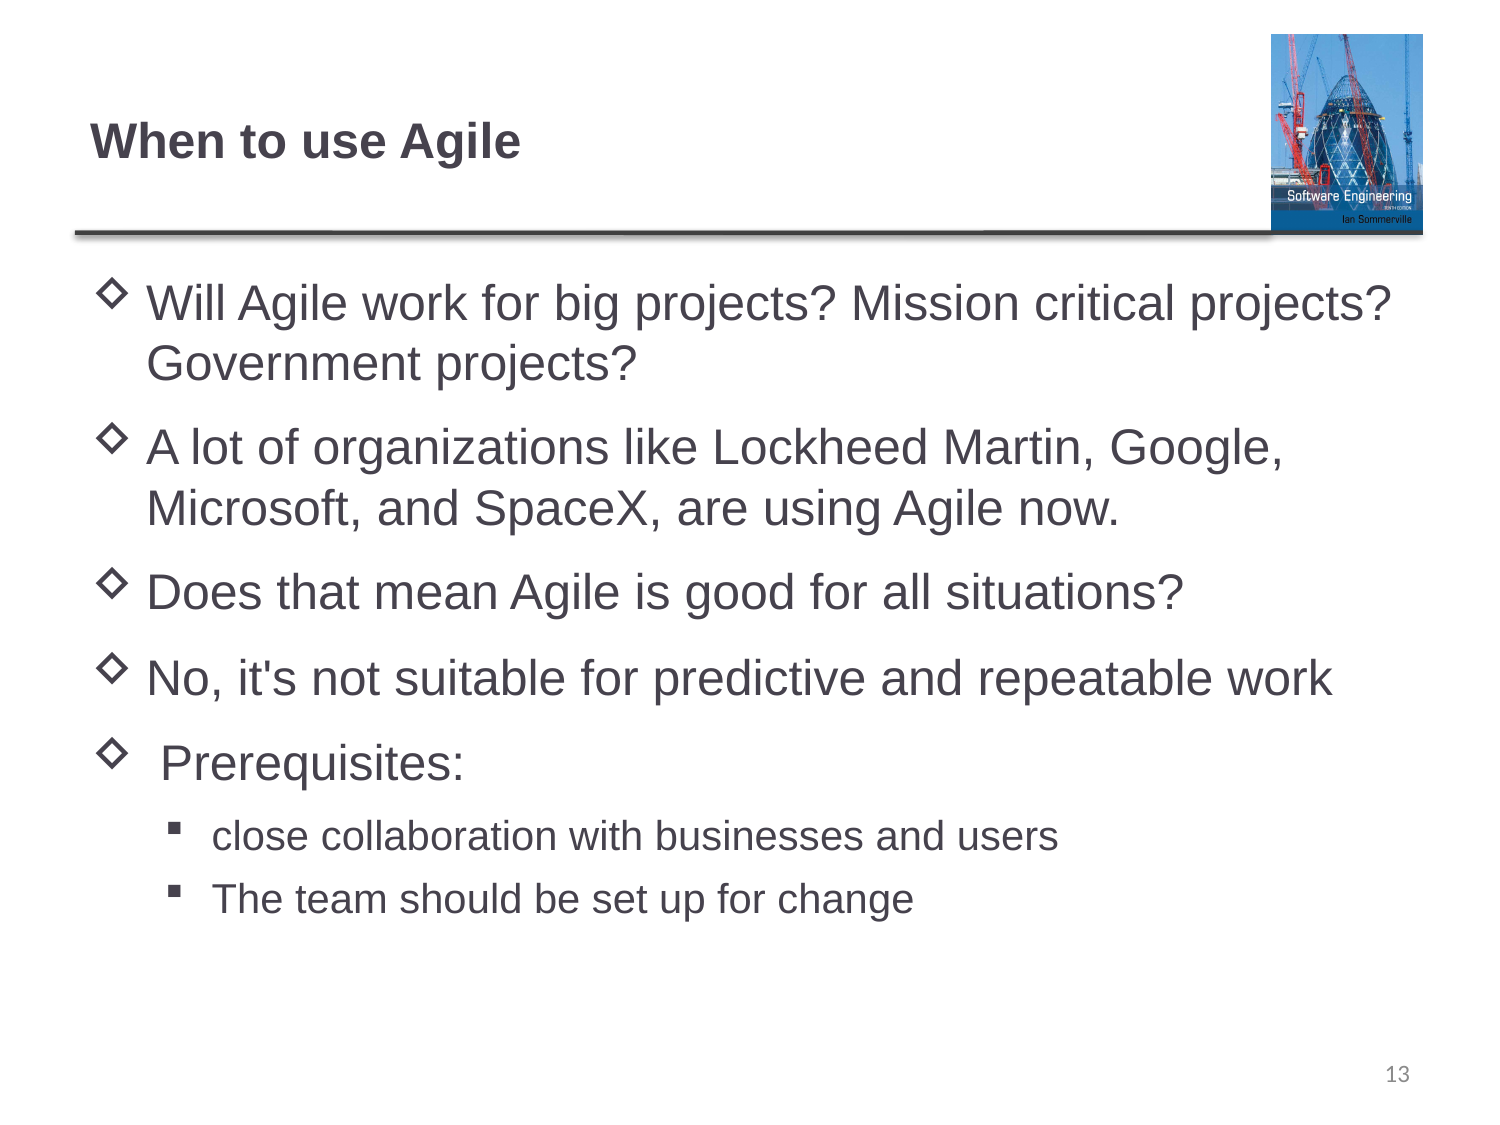

# When to use Agile
Will Agile work for big projects? Mission critical projects? Government projects?
A lot of organizations like Lockheed Martin, Google, Microsoft, and SpaceX, are using Agile now.
Does that mean Agile is good for all situations?
No, it's not suitable for predictive and repeatable work
 Prerequisites:
close collaboration with businesses and users
The team should be set up for change
13